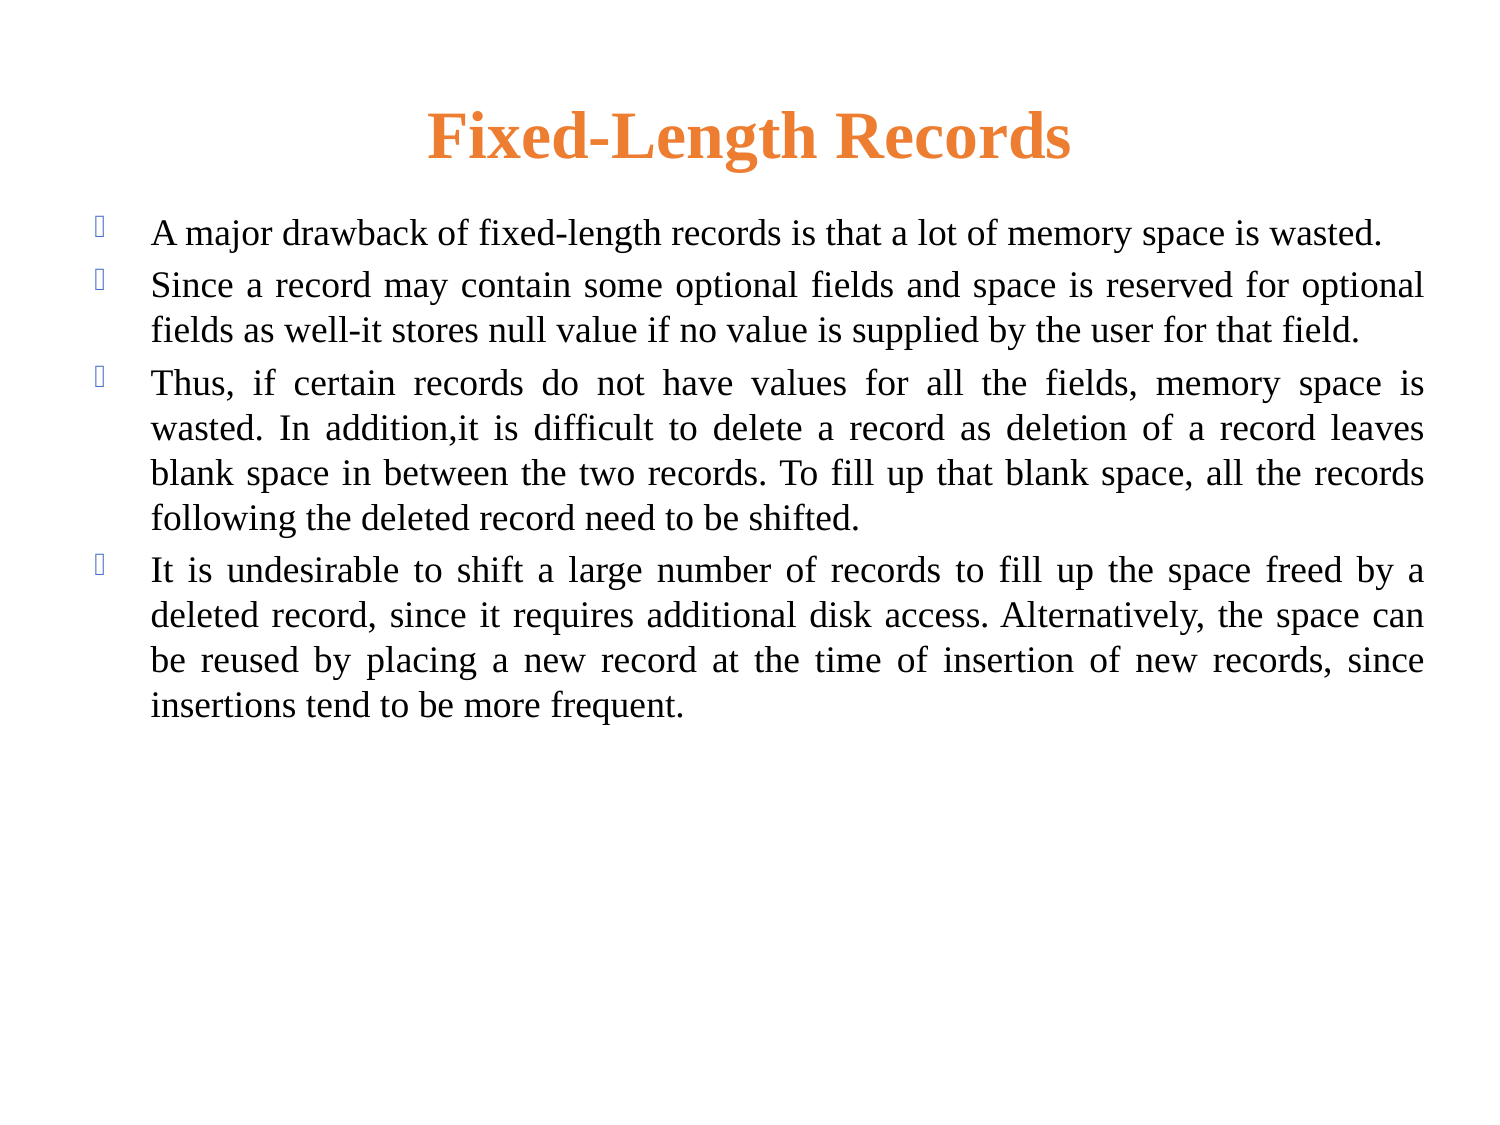

# Fixed-Length Records
A major drawback of fixed-length records is that a lot of memory space is wasted.
Since a record may contain some optional fields and space is reserved for optional fields as well-it stores null value if no value is supplied by the user for that field.
Thus, if certain records do not have values for all the fields, memory space is wasted. In addition,it is difficult to delete a record as deletion of a record leaves blank space in between the two records. To fill up that blank space, all the records following the deleted record need to be shifted.
It is undesirable to shift a large number of records to fill up the space freed by a deleted record, since it requires additional disk access. Alternatively, the space can be reused by placing a new record at the time of insertion of new records, since insertions tend to be more frequent.